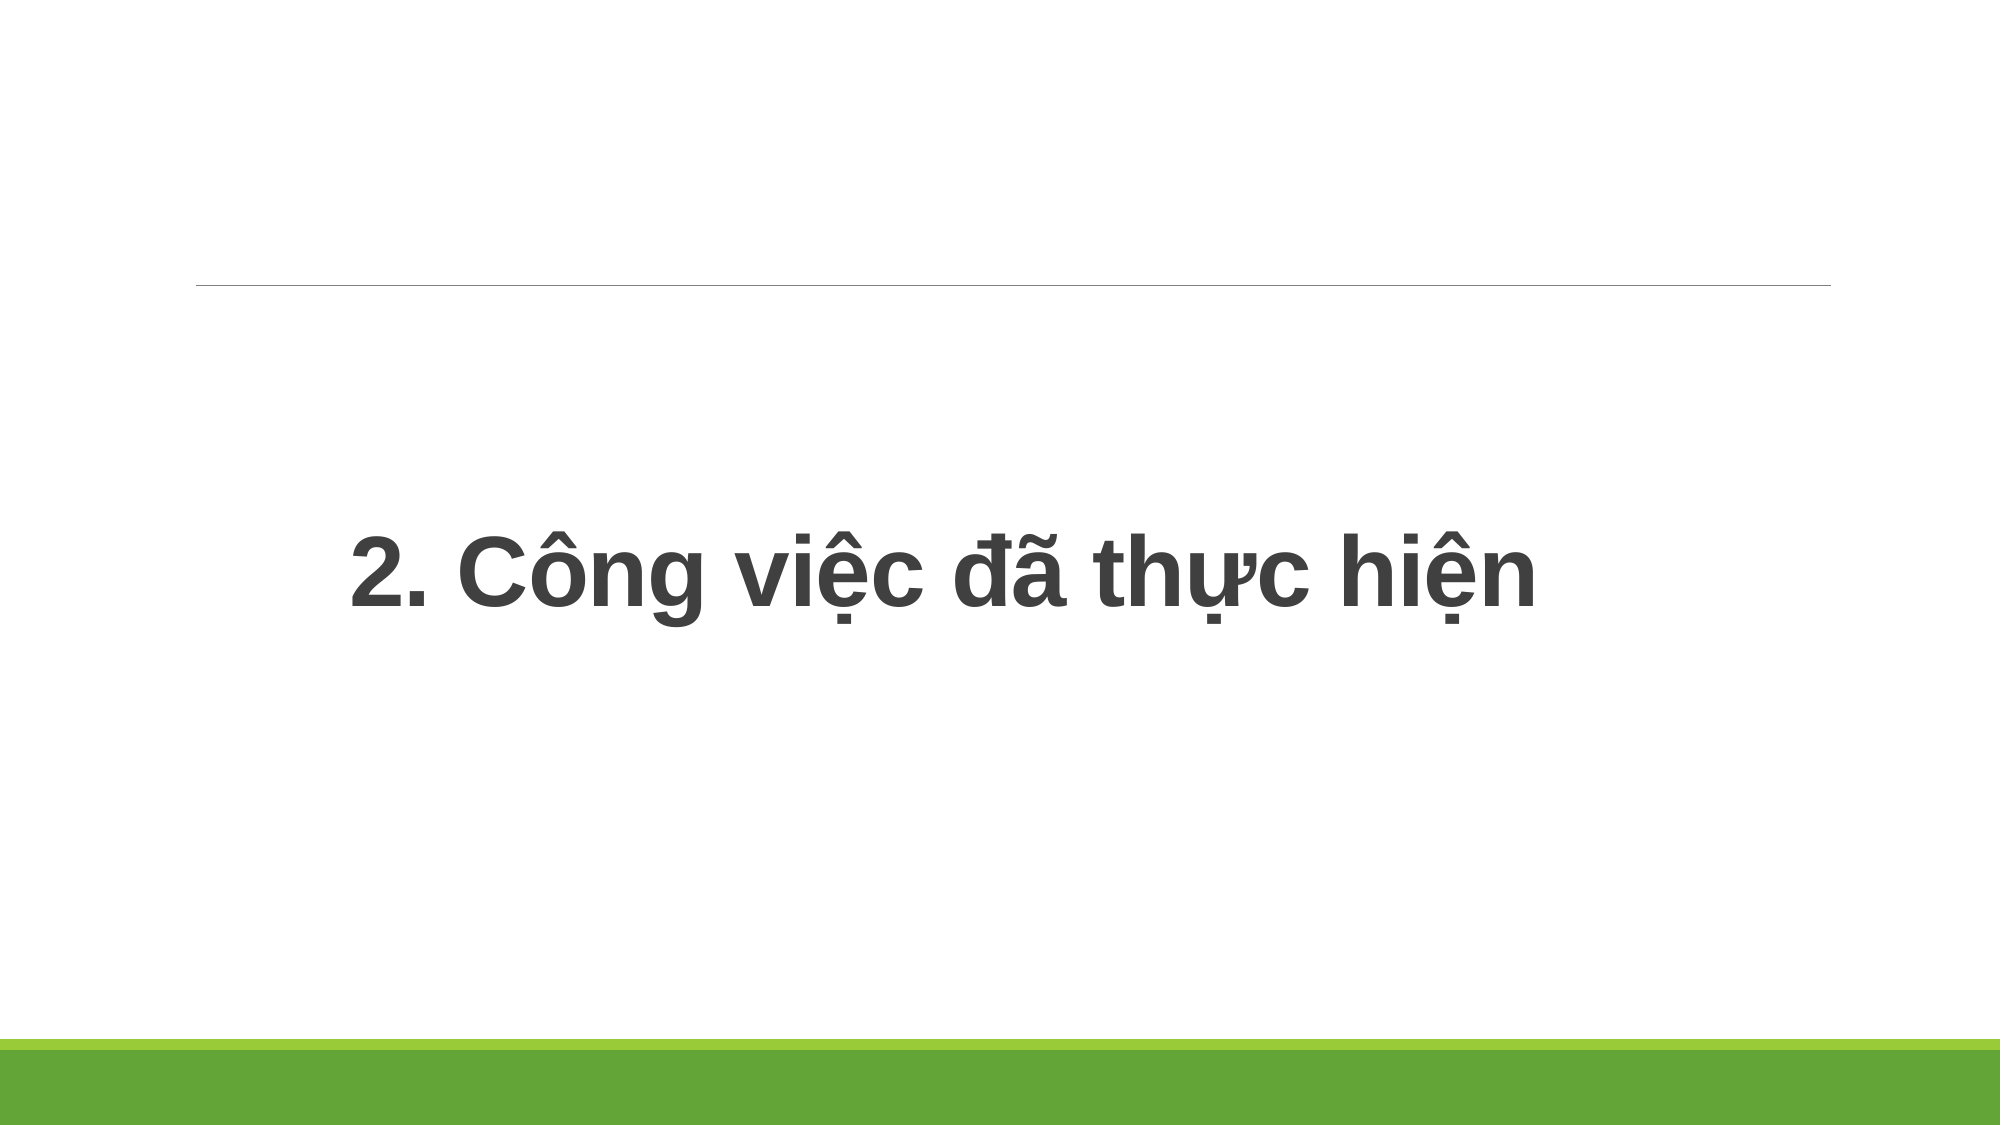

# 2. Công việc đã thực hiện